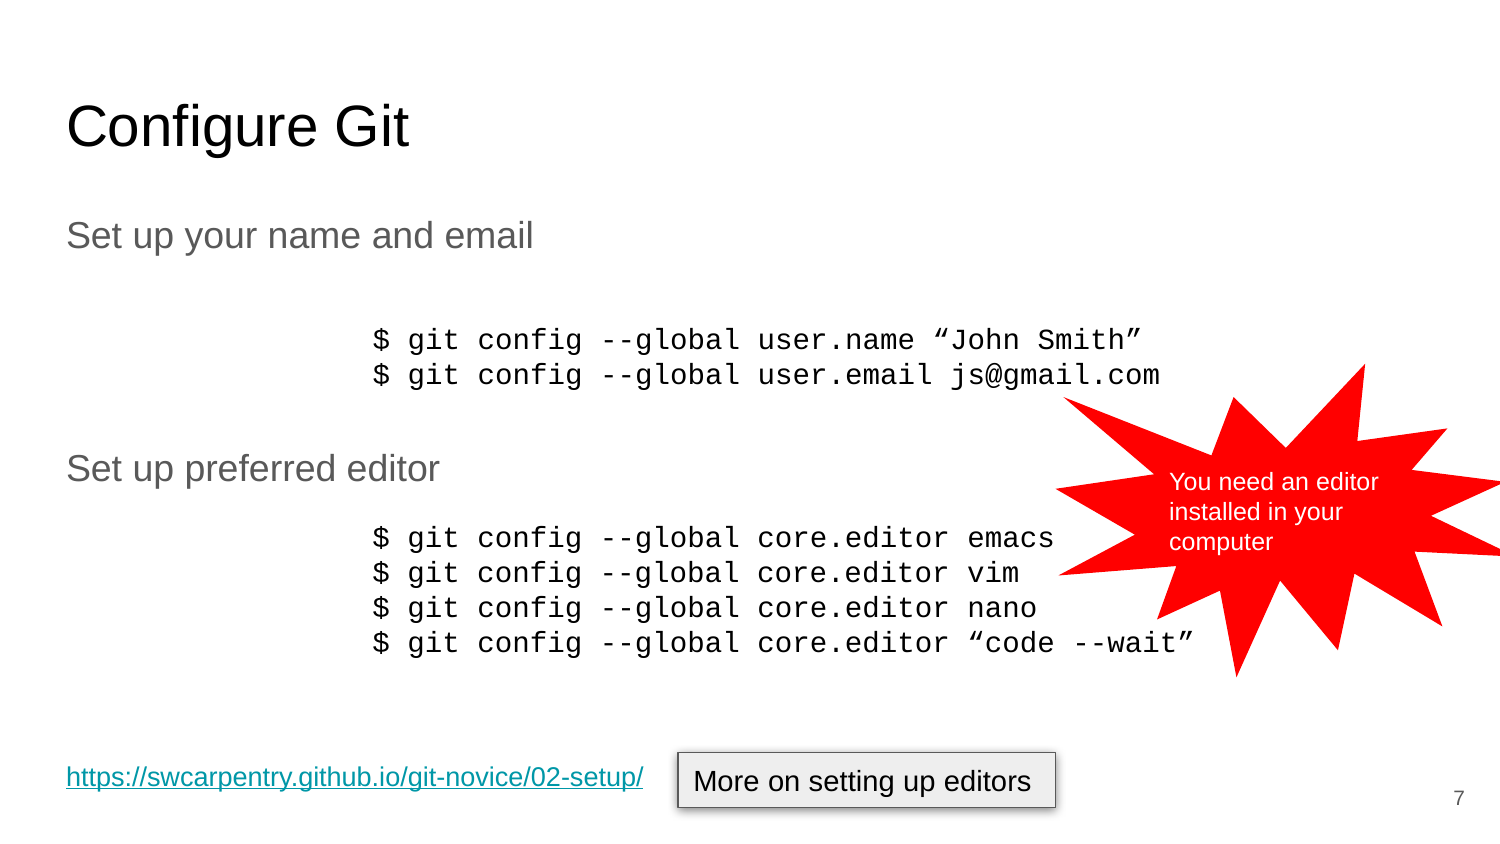

# Configure Git
Set up your name and email
$ git config --global user.name “John Smith”
$ git config --global user.email js@gmail.com
You need an editor installed in your computer
Set up preferred editor
$ git config --global core.editor emacs
$ git config --global core.editor vim
$ git config --global core.editor nano
$ git config --global core.editor “code --wait”
https://swcarpentry.github.io/git-novice/02-setup/
More on setting up editors
7